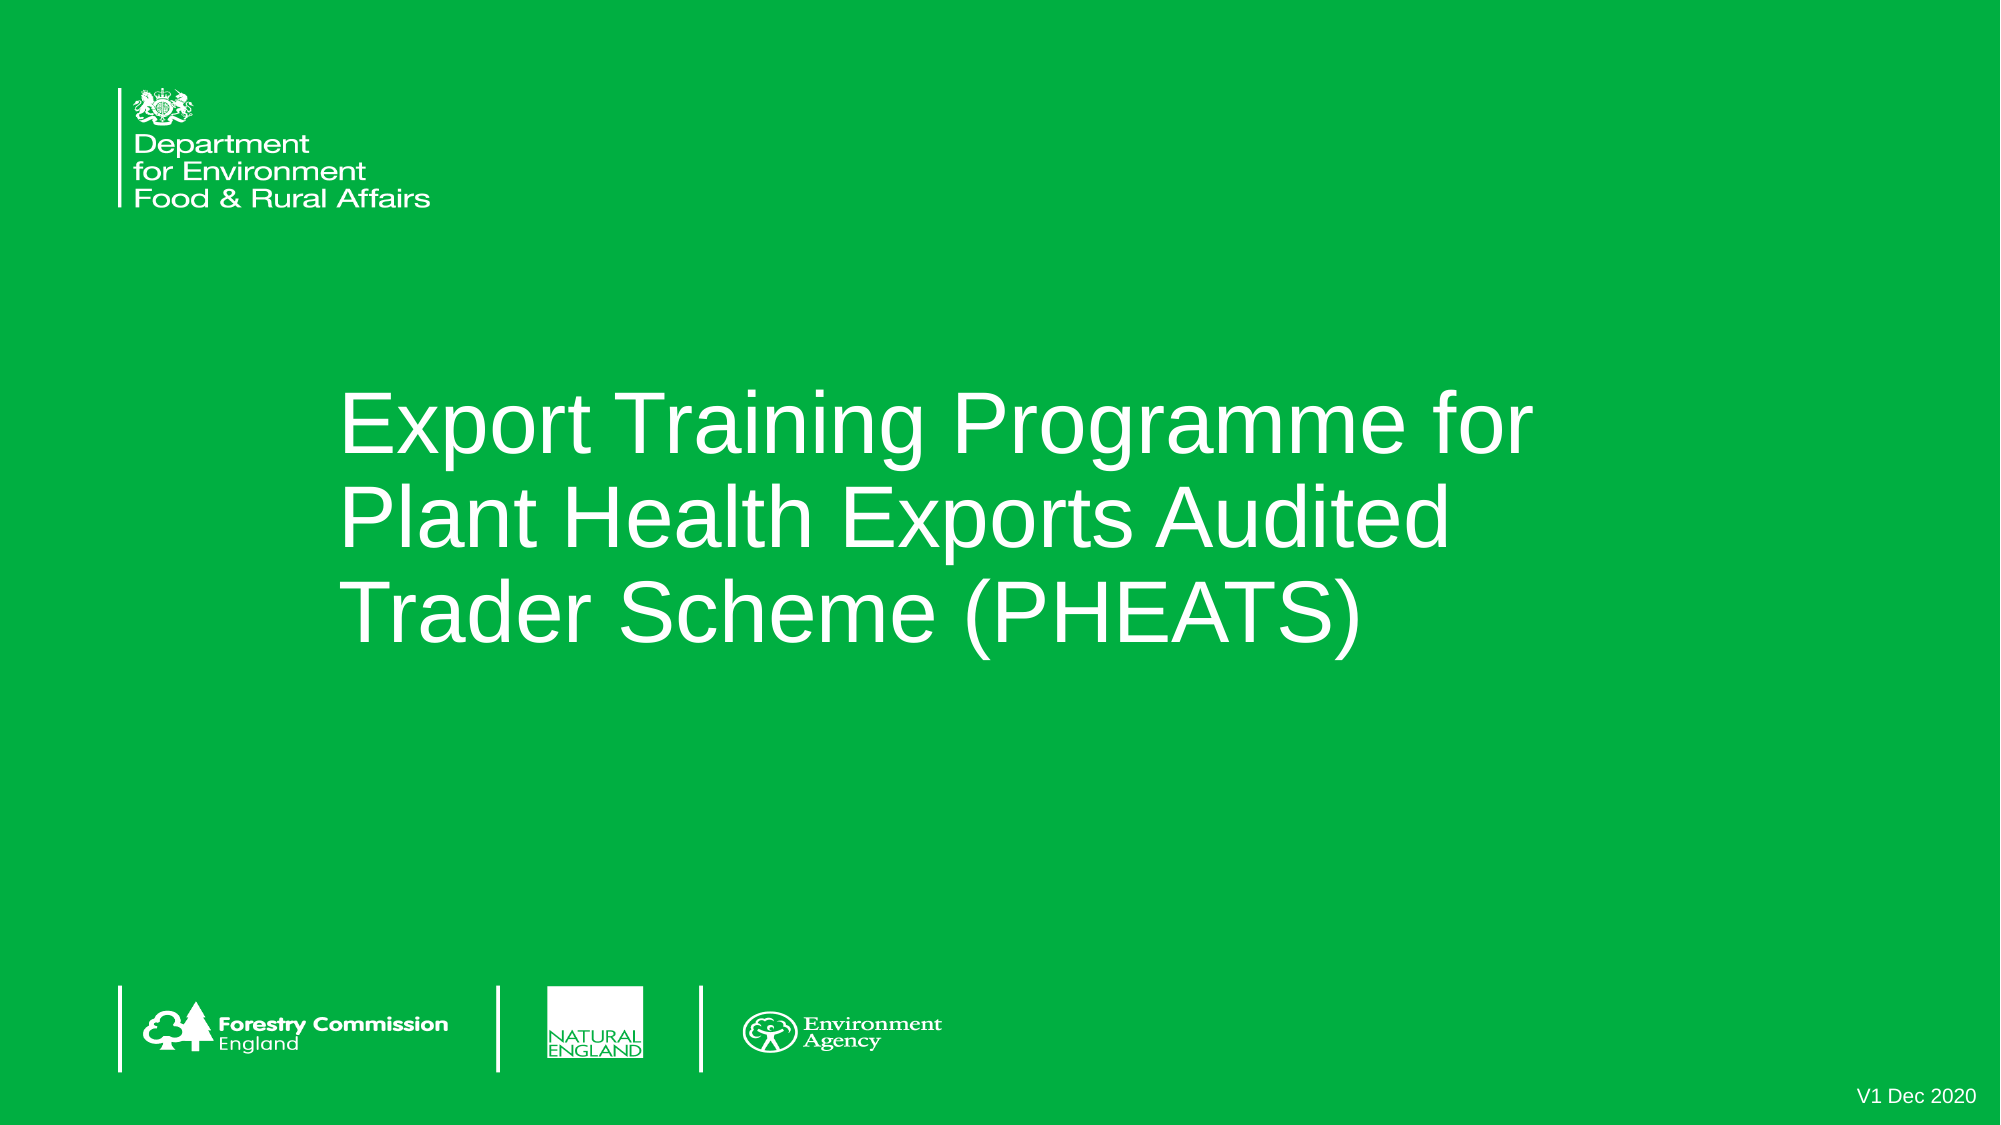

# Export Training Programme for Plant Health Exports Audited Trader Scheme (PHEATS)
V1 Dec 2020